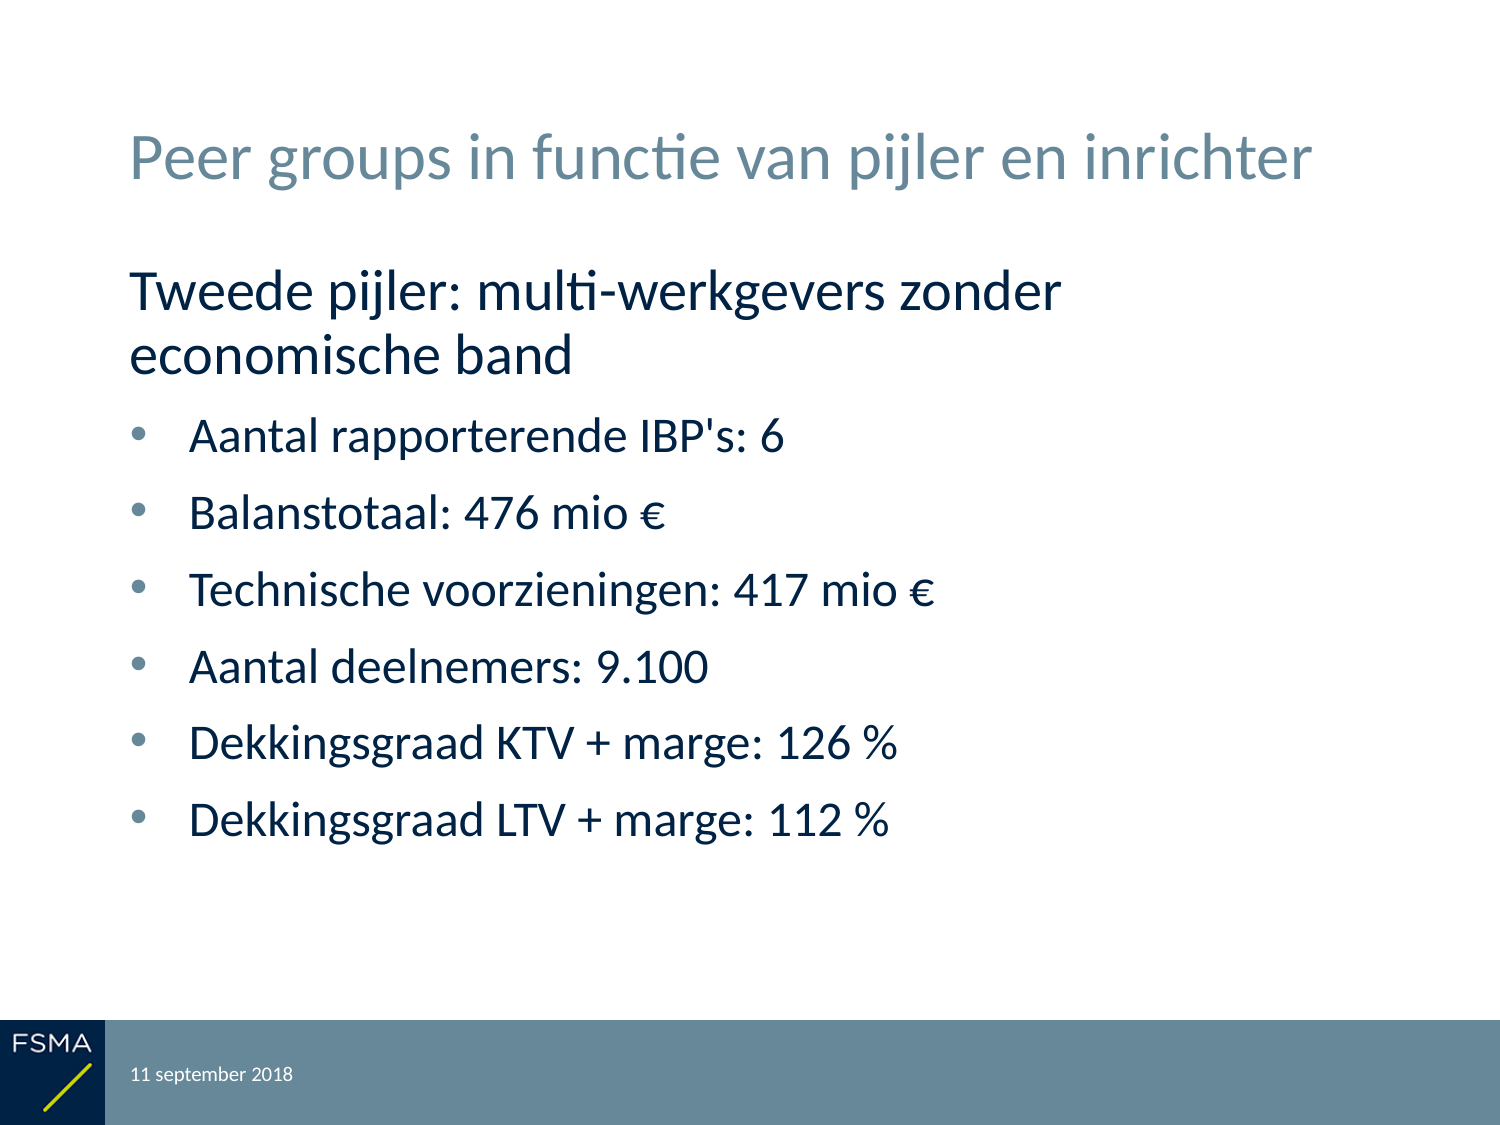

# Peer groups in functie van pijler en inrichter
Tweede pijler: multi-werkgevers zonder economische band
Aantal rapporterende IBP's: 6
Balanstotaal: 476 mio €
Technische voorzieningen: 417 mio €
Aantal deelnemers: 9.100
Dekkingsgraad KTV + marge: 126 %
Dekkingsgraad LTV + marge: 112 %
11 september 2018
Rapportering over het boekjaar 2017
24